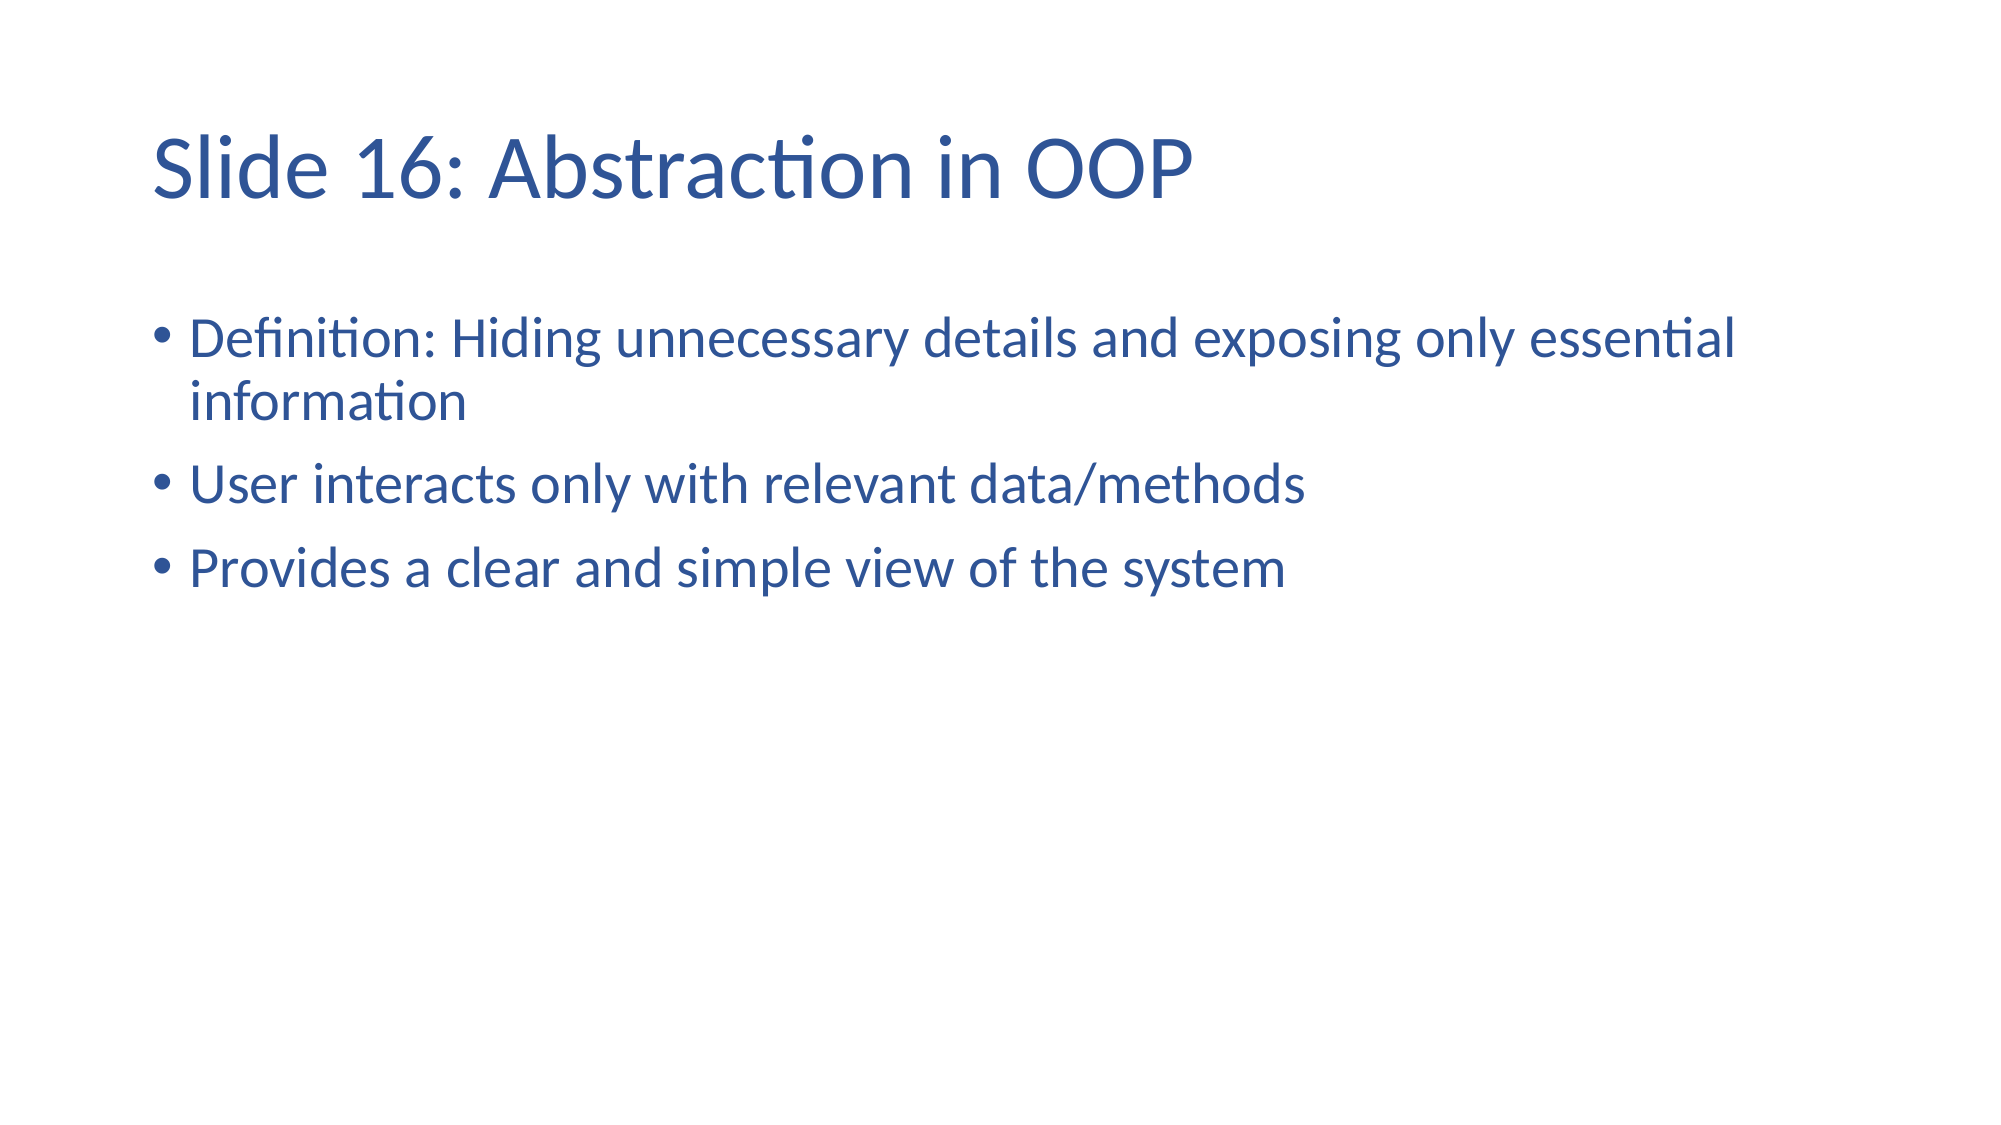

# Slide 16: Abstraction in OOP
Definition: Hiding unnecessary details and exposing only essential information
User interacts only with relevant data/methods
Provides a clear and simple view of the system